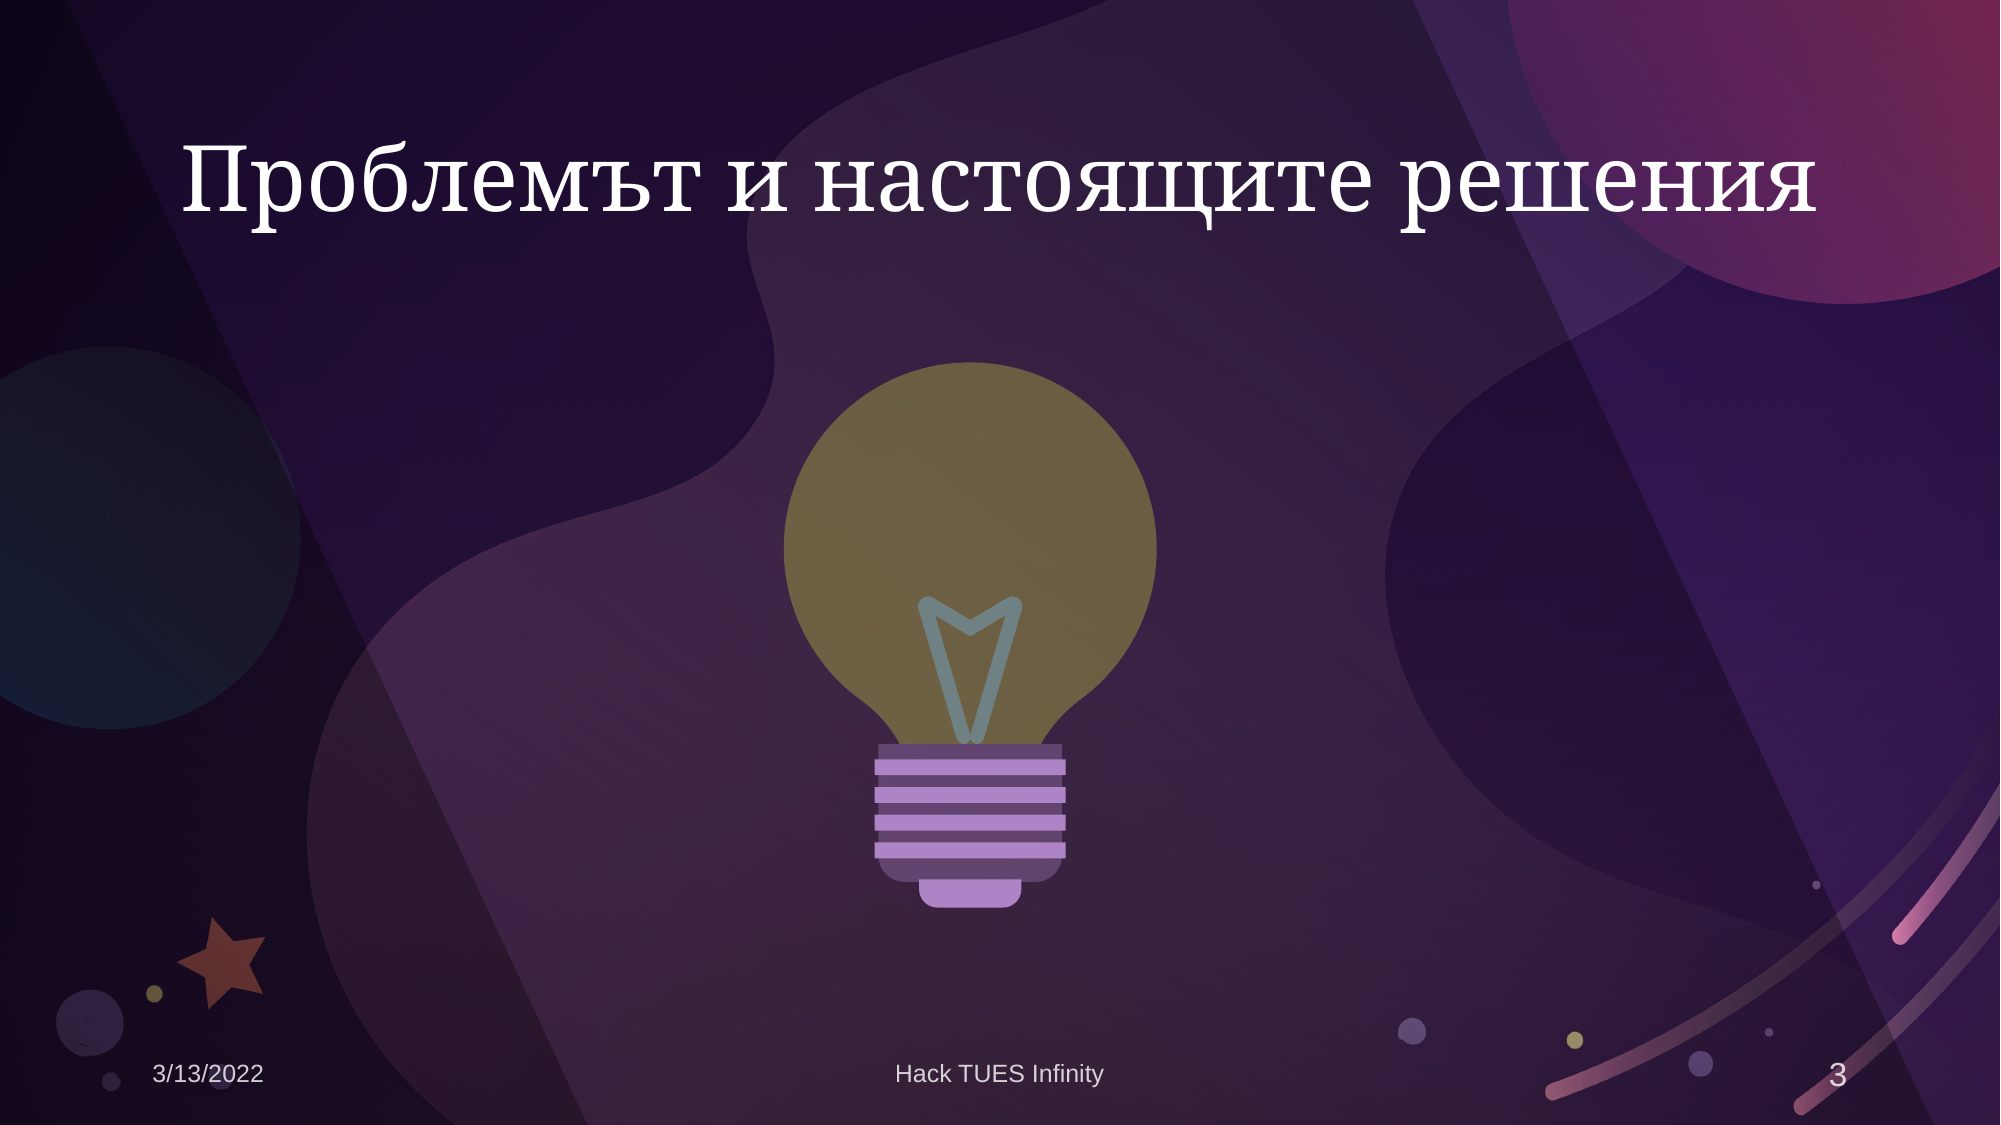

# Проблемът и настоящите решения

3/13/2022
Hack TUES Infinity
3